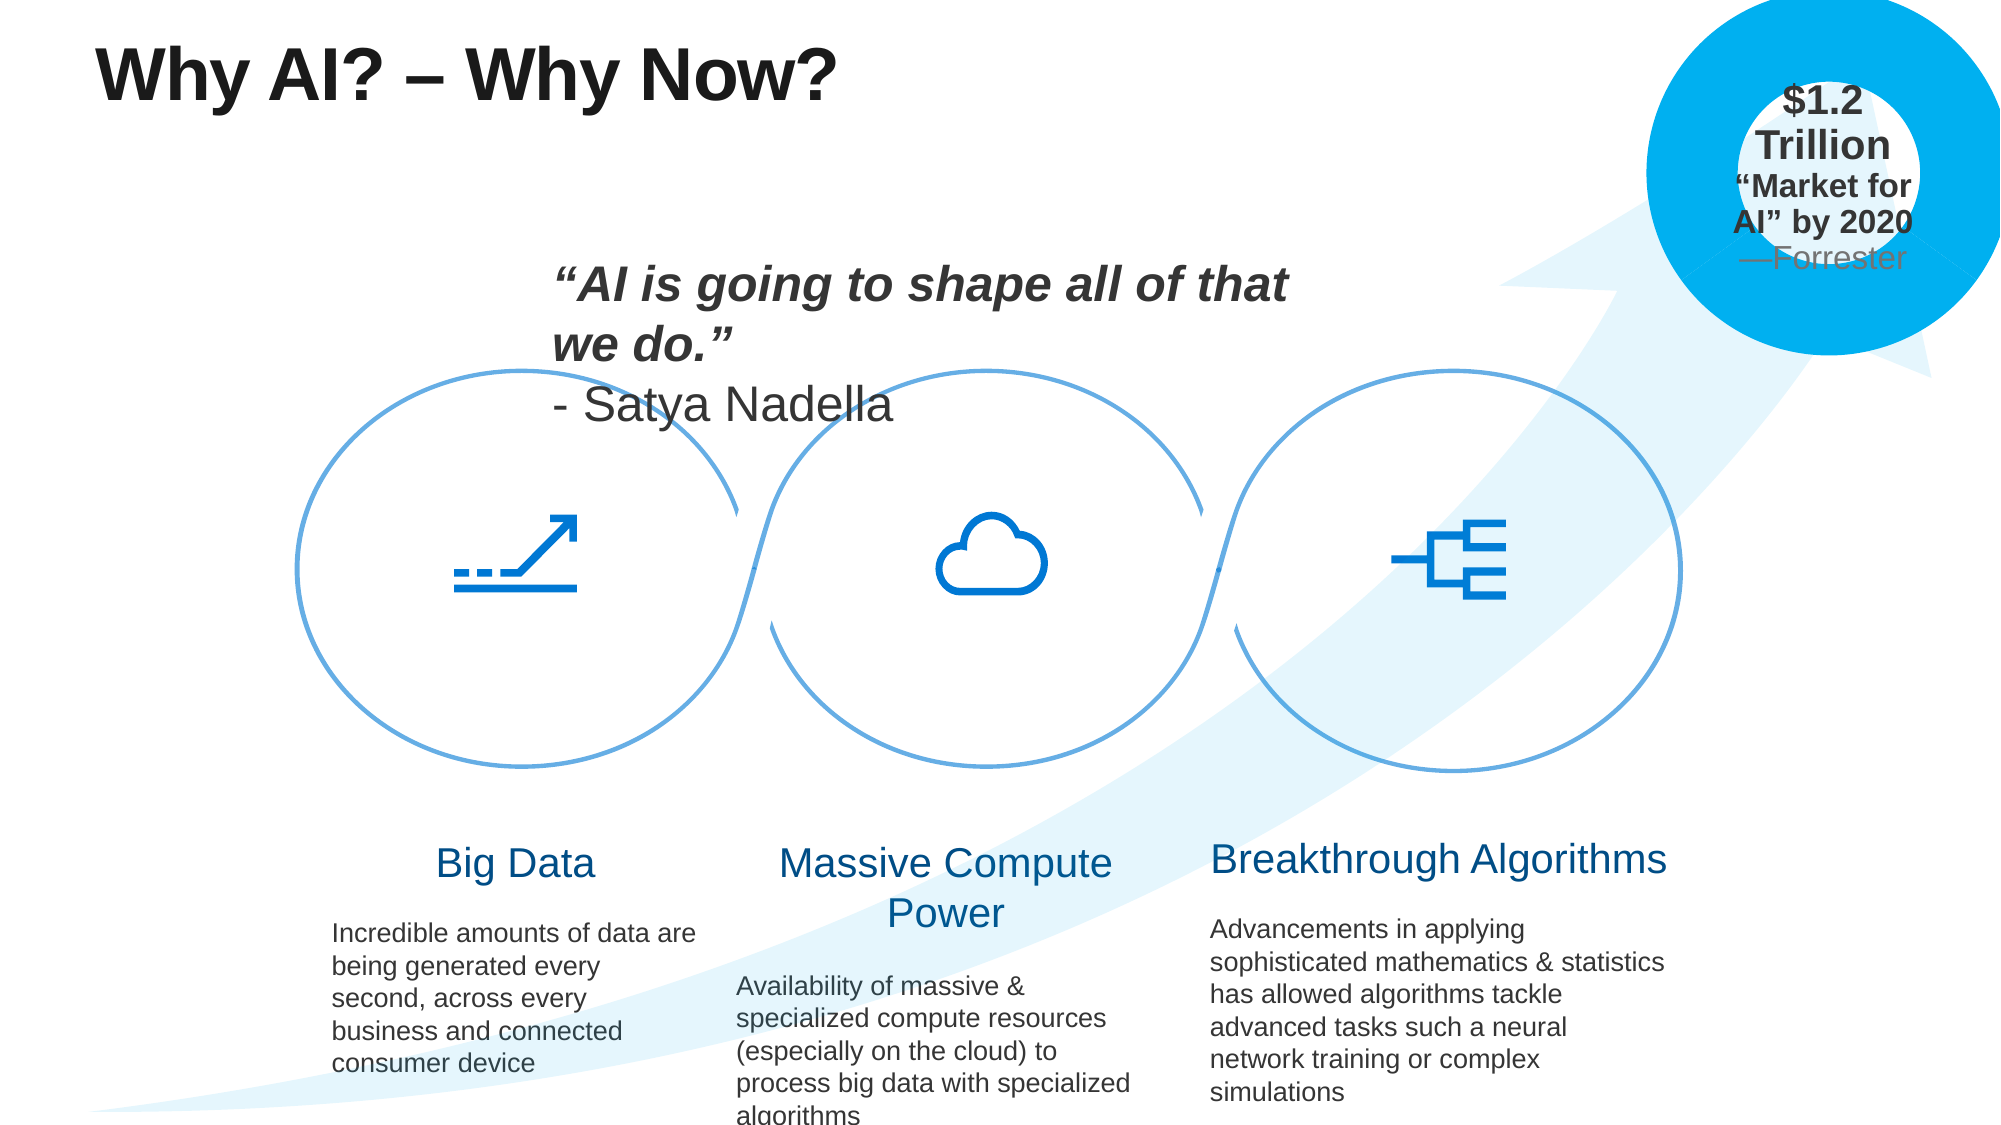

### Chart

| Category | Sales |
|---|---|
| 1st Qtr | 70.0 |
| 2nd Qtr | 30.0 |
$1.2
Trillion
“Market for AI” by 2020
—Forrester
Why AI? – Why Now?

“AI is going to shape all of that we do.”
- Satya Nadella

Breakthrough Algorithms

Advancements in applying sophisticated mathematics & statistics has allowed algorithms tackle advanced tasks such a neural network training or complex simulations
Big Data

Incredible amounts of data are being generated every second, across every business and connected consumer device

Massive Compute Power

Availability of massive & specialized compute resources (especially on the cloud) to process big data with specialized algorithms